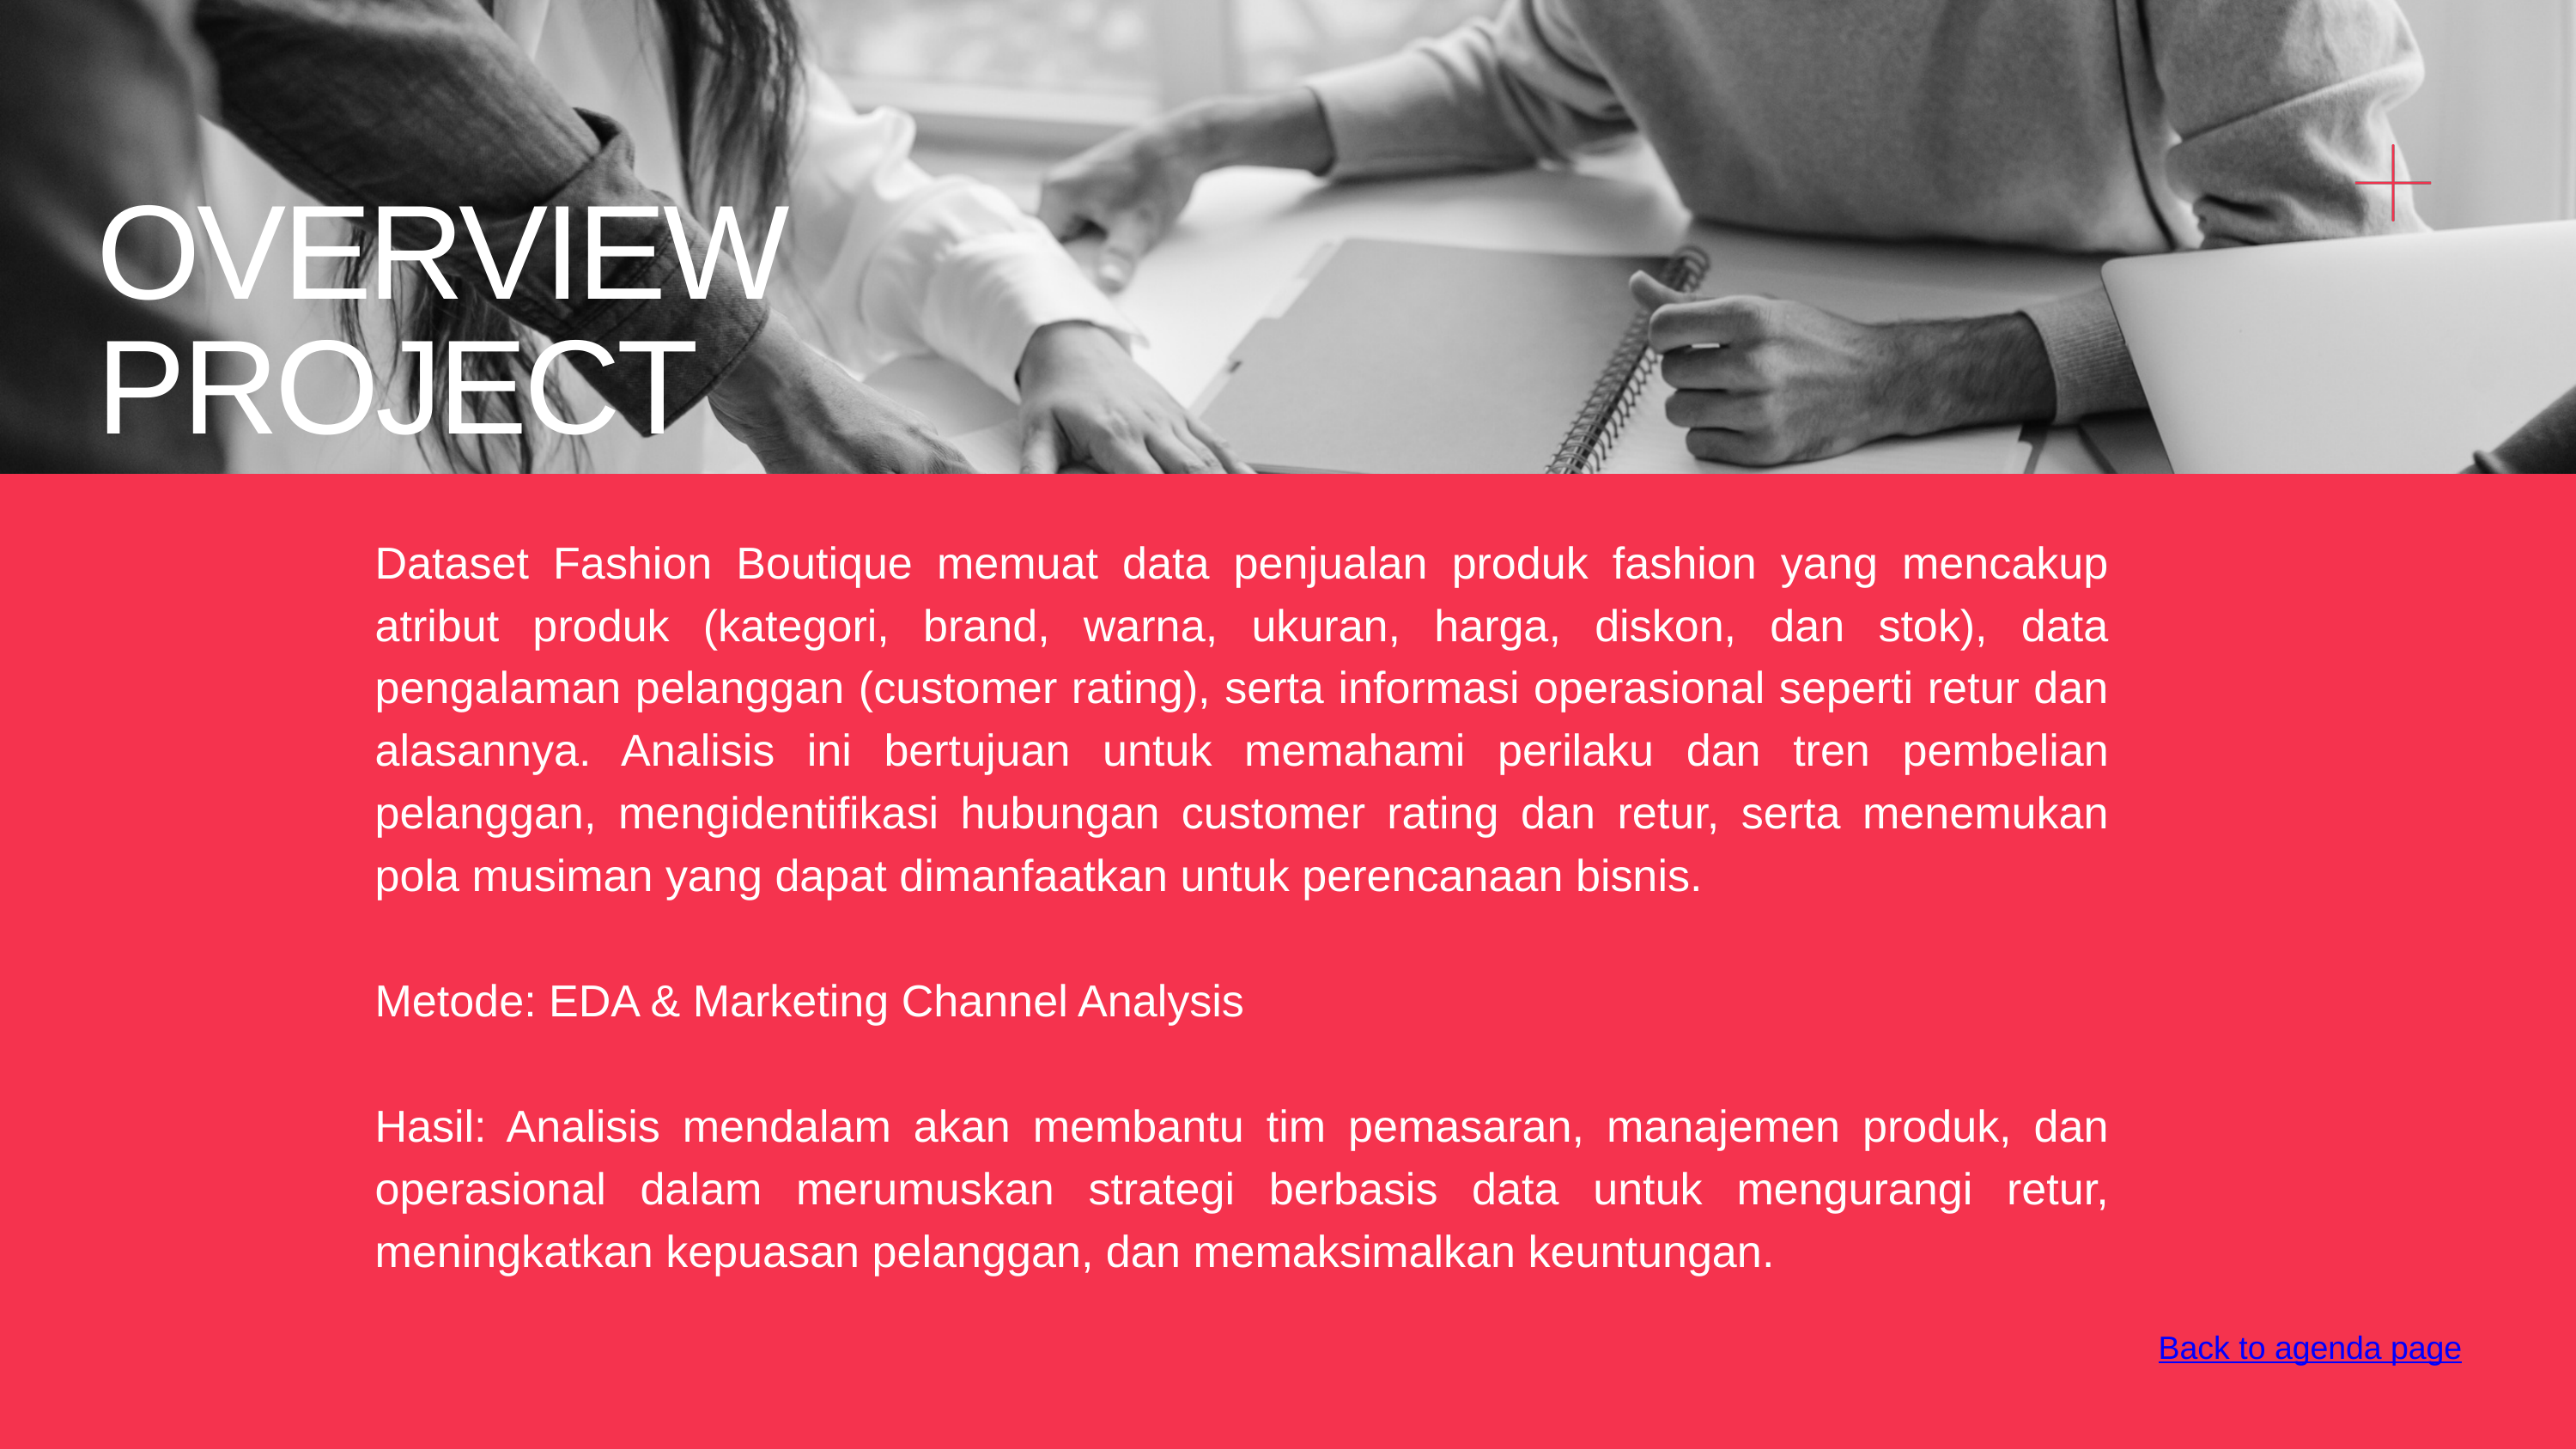

OVERVIEW PROJECT
Dataset Fashion Boutique memuat data penjualan produk fashion yang mencakup atribut produk (kategori, brand, warna, ukuran, harga, diskon, dan stok), data pengalaman pelanggan (customer rating), serta informasi operasional seperti retur dan alasannya. Analisis ini bertujuan untuk memahami perilaku dan tren pembelian pelanggan, mengidentifikasi hubungan customer rating dan retur, serta menemukan pola musiman yang dapat dimanfaatkan untuk perencanaan bisnis.

Metode: EDA & Marketing Channel Analysis

Hasil: Analisis mendalam akan membantu tim pemasaran, manajemen produk, dan operasional dalam merumuskan strategi berbasis data untuk mengurangi retur, meningkatkan kepuasan pelanggan, dan memaksimalkan keuntungan.
Back to agenda page